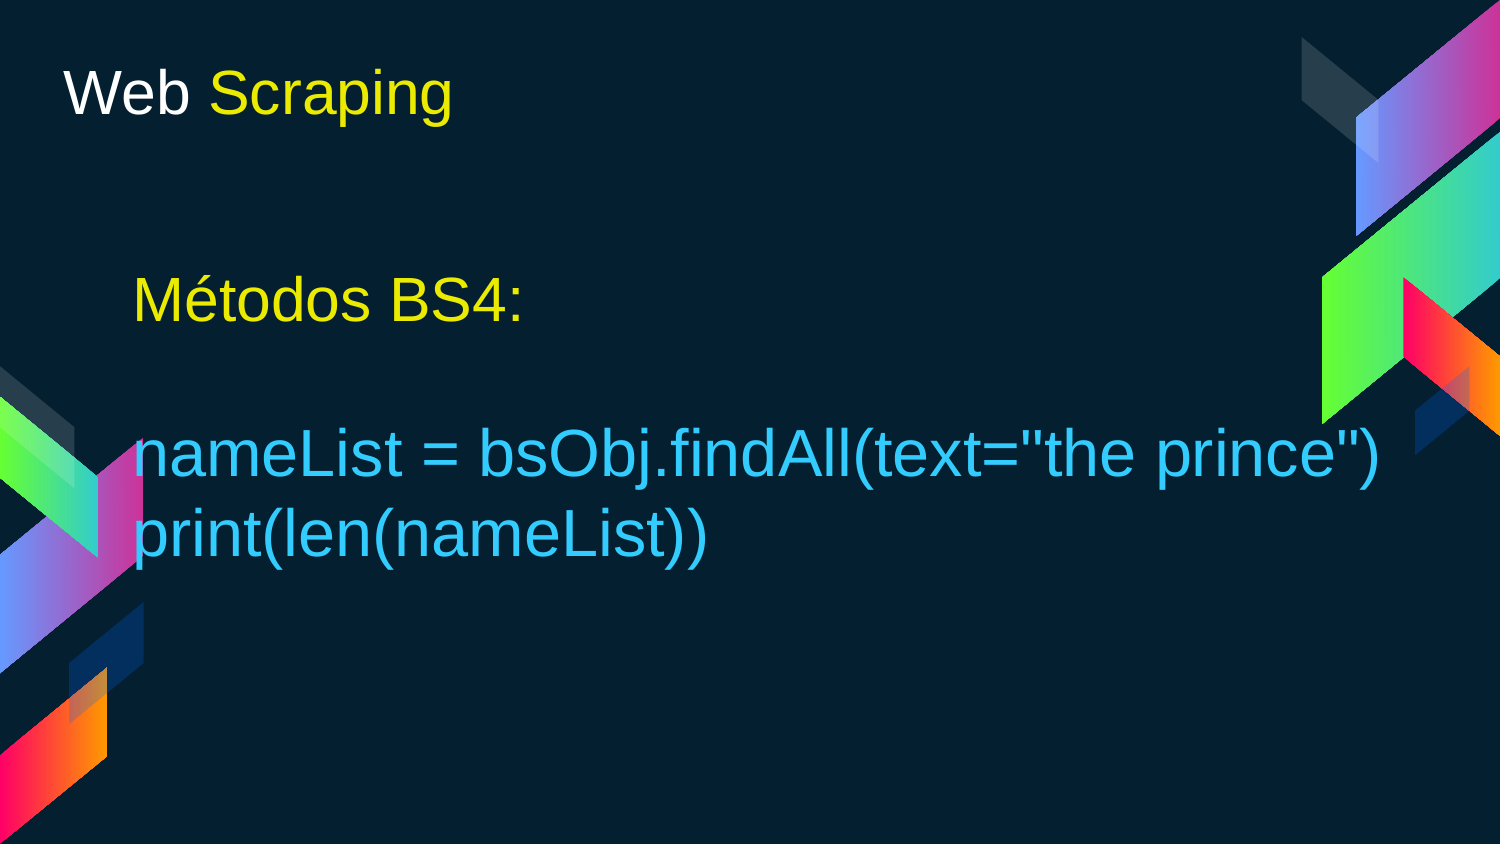

Web Scraping
Métodos BS4:

nameList = bsObj.findAll(text="the prince") print(len(nameList))